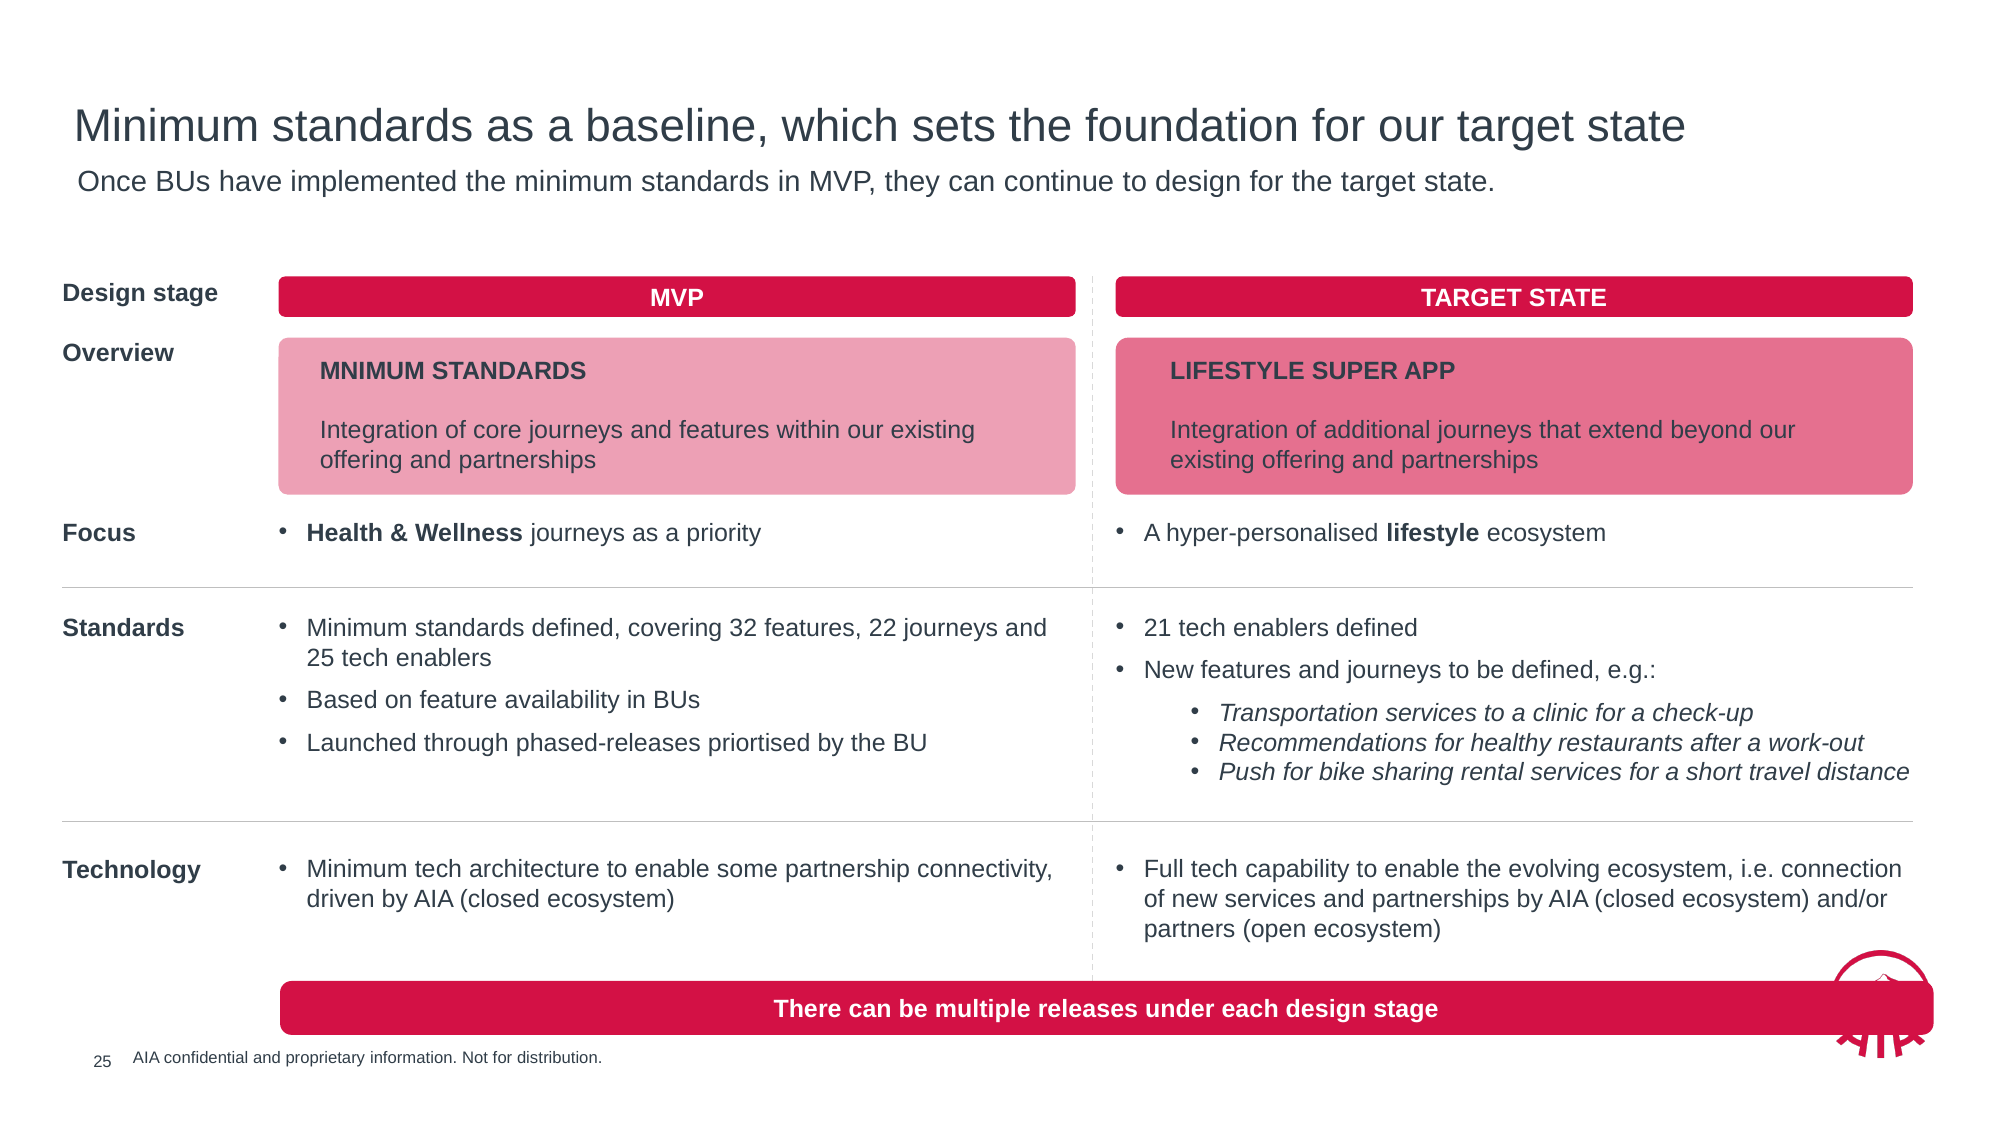

# Minimum standards as a baseline, which sets the foundation for our target state
Once BUs have implemented the minimum standards in MVP, they can continue to design for the target state.
MVP
TARGET STATE
Design stage
Overview

MNIMUM STANDARDS

Integration of core journeys and features within our existing offering and partnerships
LIFESTYLE SUPER APP
Integration of additional journeys that extend beyond our existing offering and partnerships
Focus
Health & Wellness journeys as a priority
A hyper-personalised lifestyle ecosystem
Standards
Minimum standards defined, covering 32 features, 22 journeys and 25 tech enablers
Based on feature availability in BUs
Launched through phased-releases priortised by the BU
21 tech enablers defined
New features and journeys to be defined, e.g.:
Transportation services to a clinic for a check-up
Recommendations for healthy restaurants after a work-out
Push for bike sharing rental services for a short travel distance
Minimum tech architecture to enable some partnership connectivity, driven by AIA (closed ecosystem)
Full tech capability to enable the evolving ecosystem, i.e. connection of new services and partnerships by AIA (closed ecosystem) and/or partners (open ecosystem)
Technology
There can be multiple releases under each design stage
25